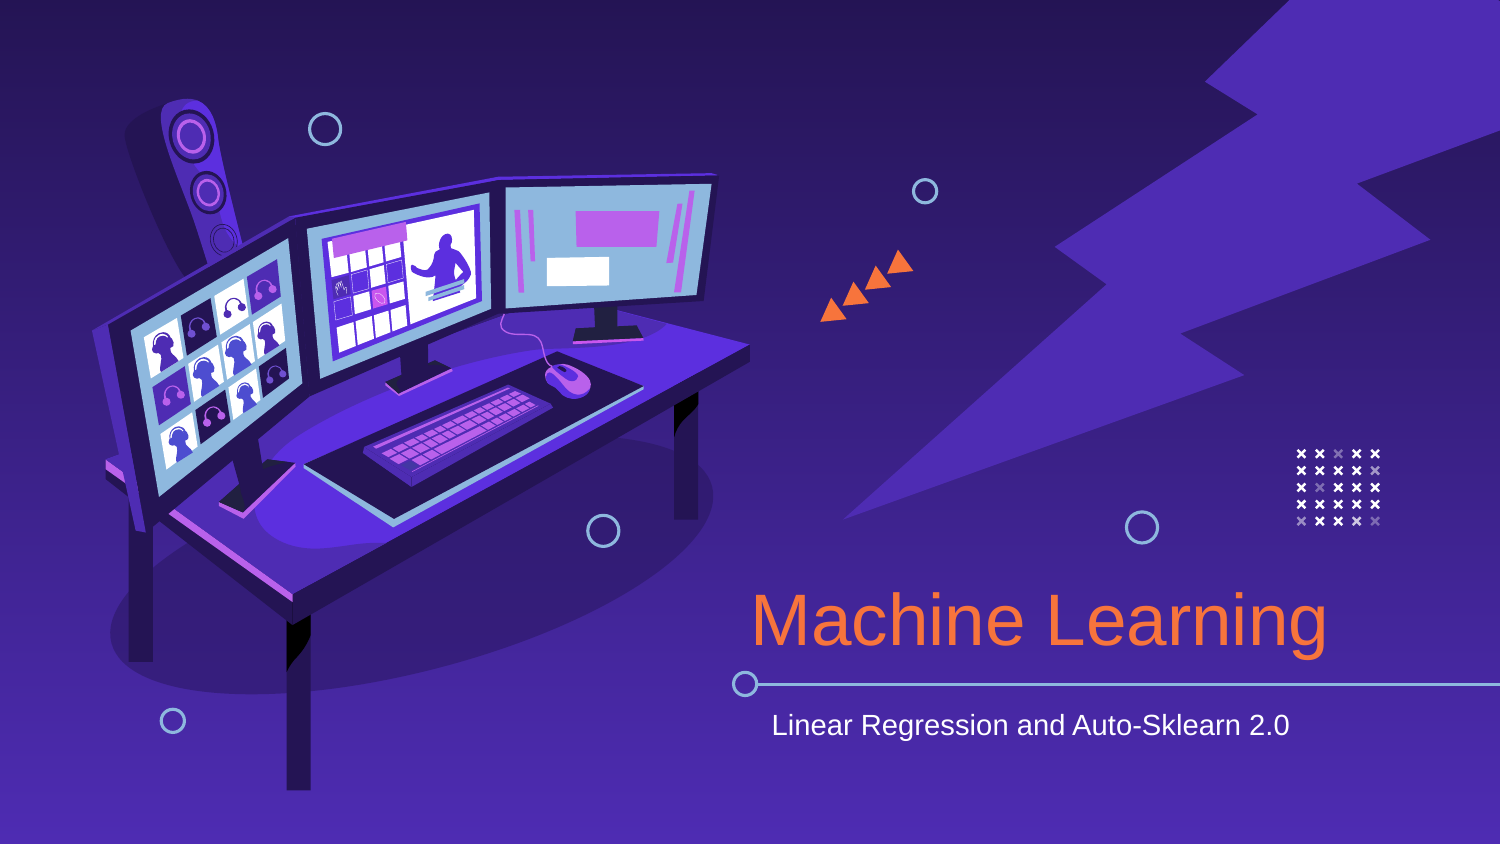

# Machine Learning

Linear Regression and Auto-Sklearn 2.0